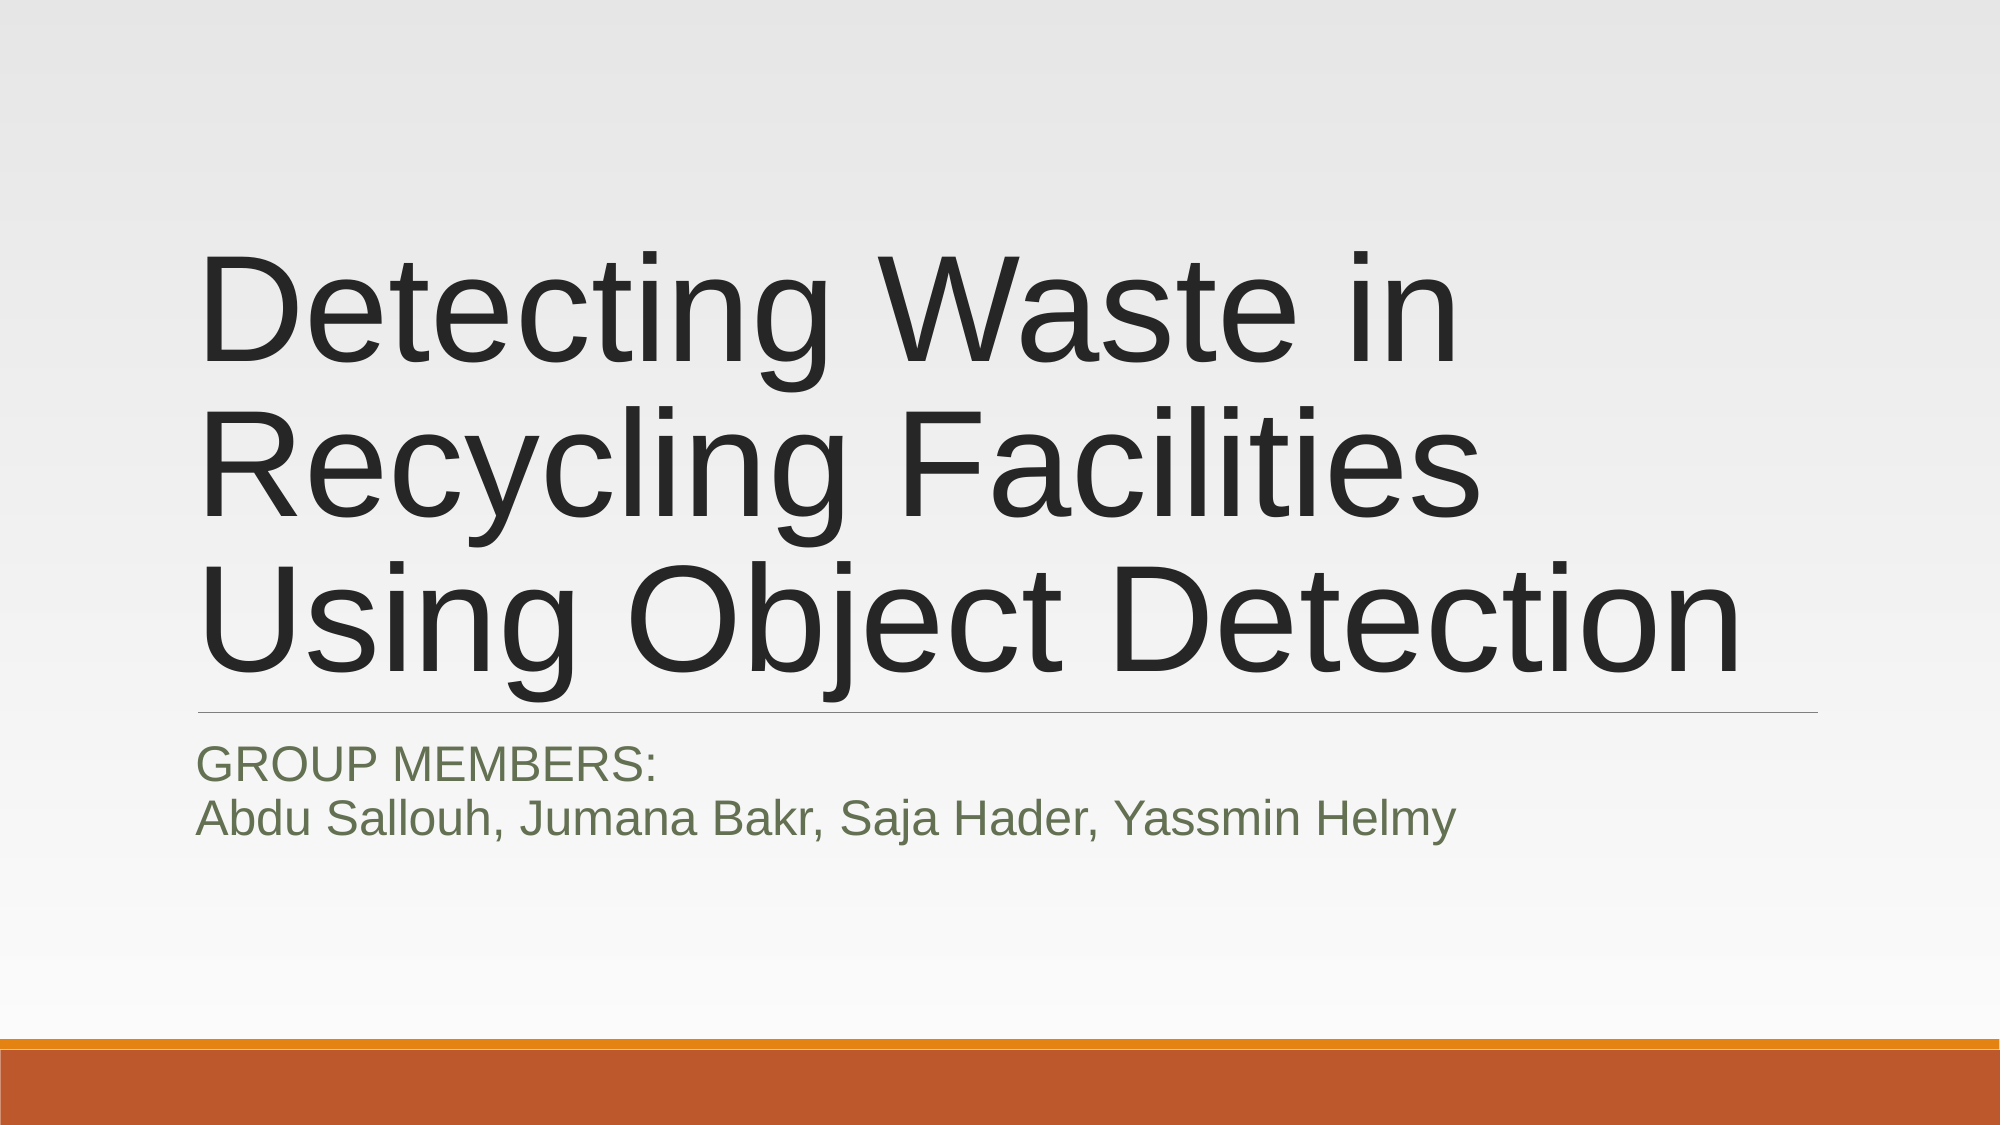

# Detecting Waste in Recycling Facilities Using Object Detection
GROUP MEMBERS:
Abdu Sallouh, Jumana Bakr, Saja Hader, Yassmin Helmy